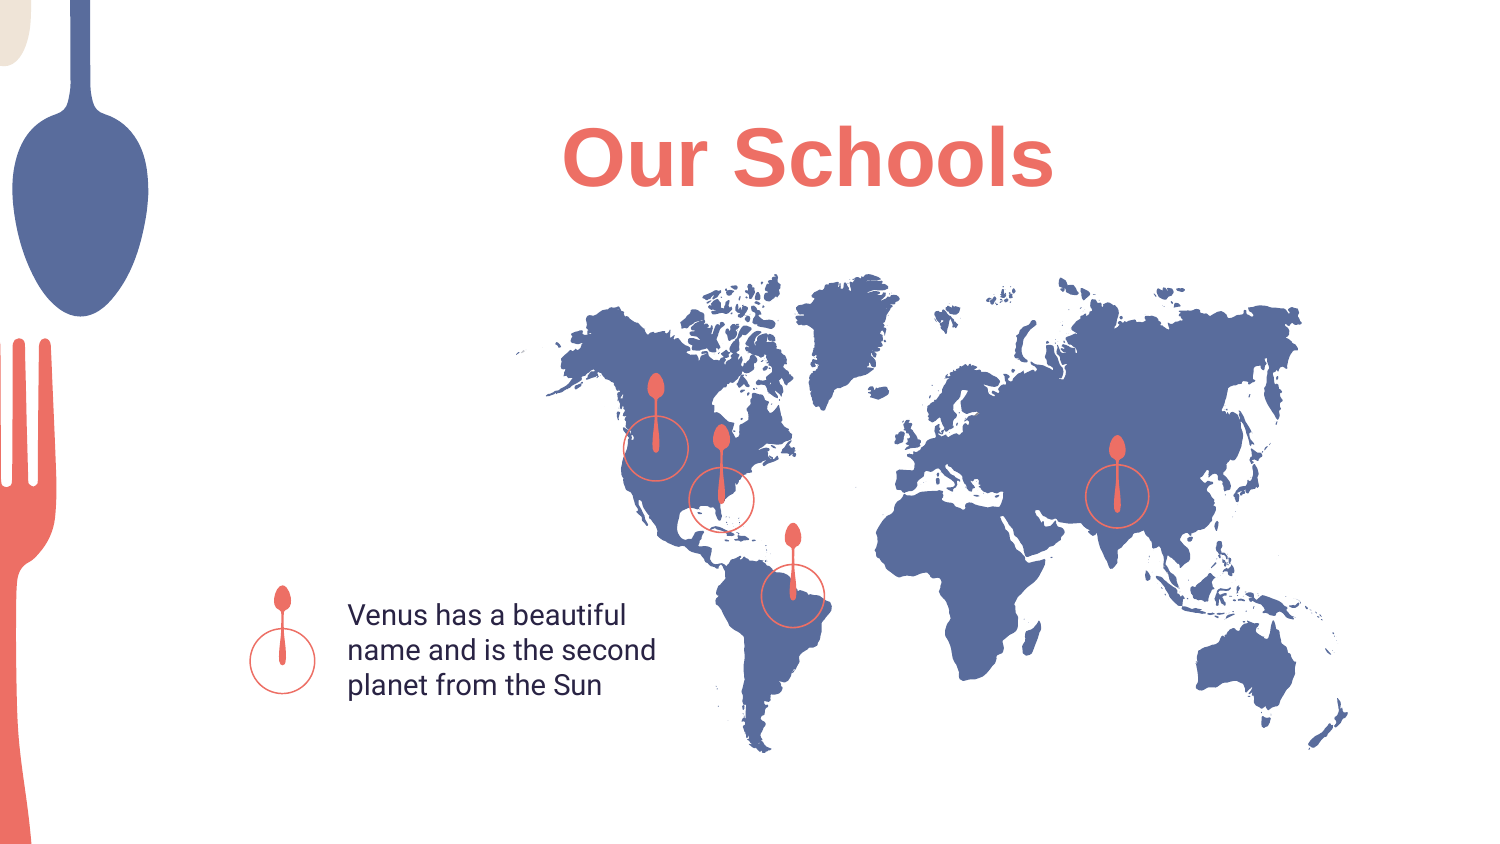

# Our Schools

Venus has a beautiful name and is the second planet from the Sun